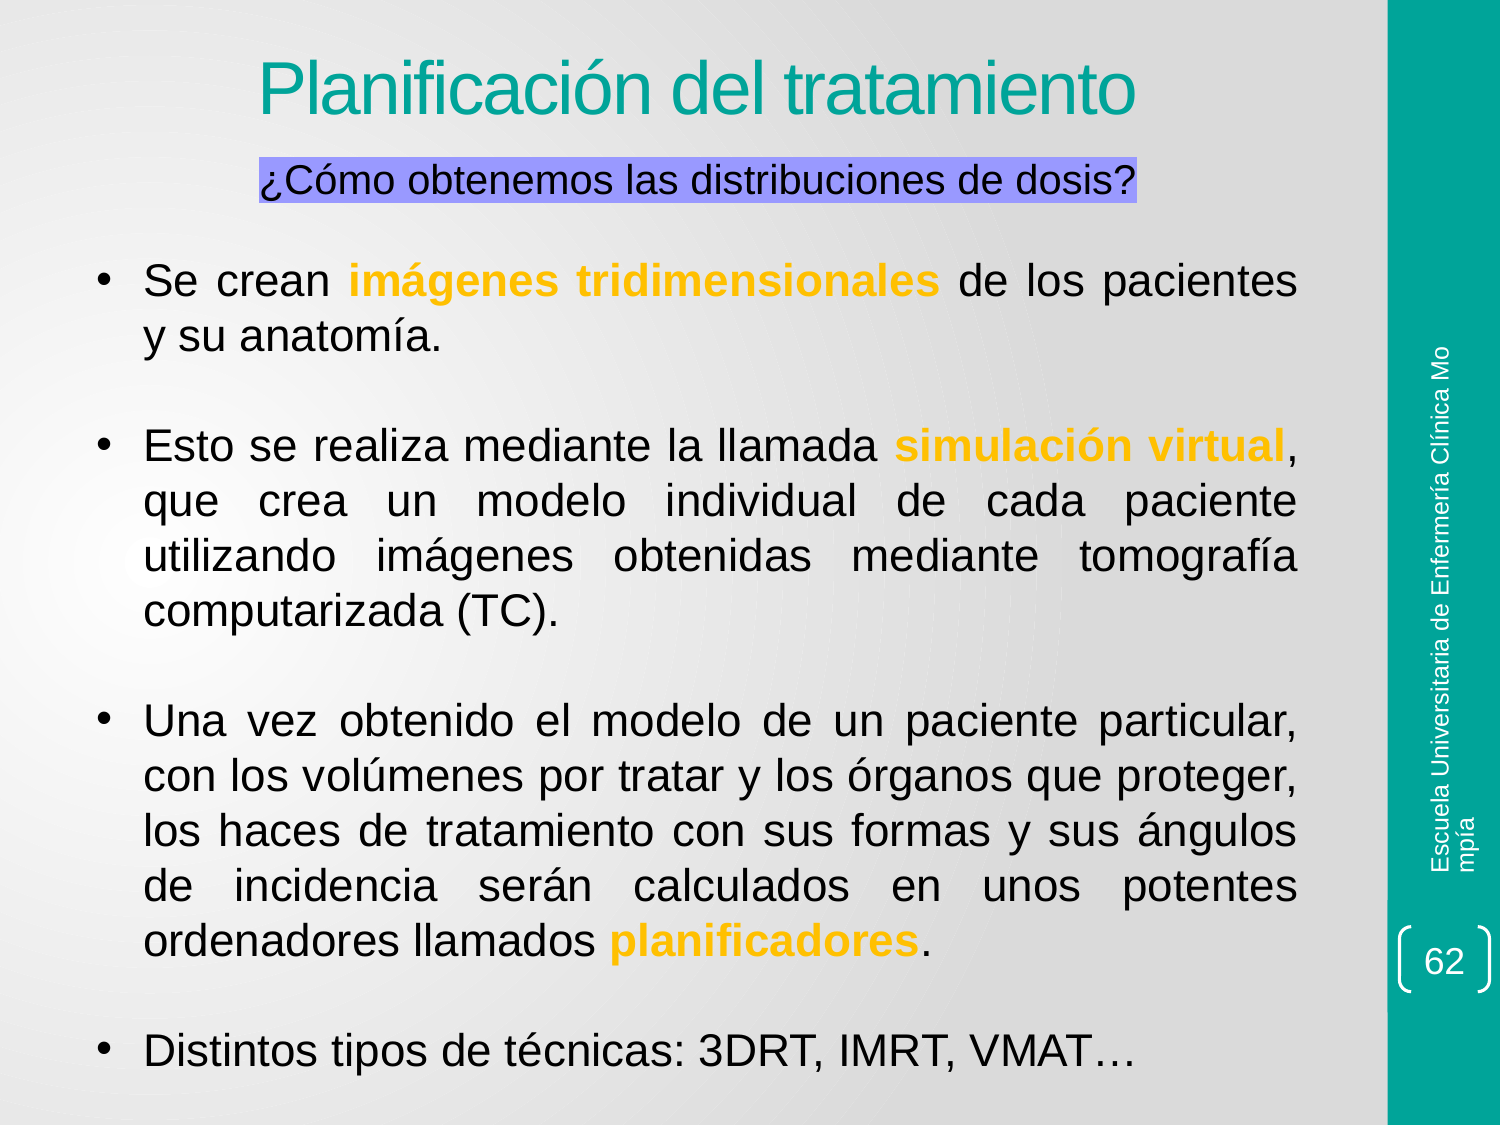

Planificación del tratamiento
¿Cómo obtenemos las distribuciones de dosis?
Se crean imágenes tridimensionales de los pacientes y su anatomía.

Esto se realiza mediante la llamada simulación virtual, que crea un modelo individual de cada paciente utilizando imágenes obtenidas mediante tomografía computarizada (TC).

Una vez obtenido el modelo de un paciente particular, con los volúmenes por tratar y los órganos que proteger, los haces de tratamiento con sus formas y sus ángulos de incidencia serán calculados en unos potentes ordenadores llamados planificadores.

Distintos tipos de técnicas: 3DRT, IMRT, VMAT…

Escuela Universitaria de Enfermería Clínica Mompía
62